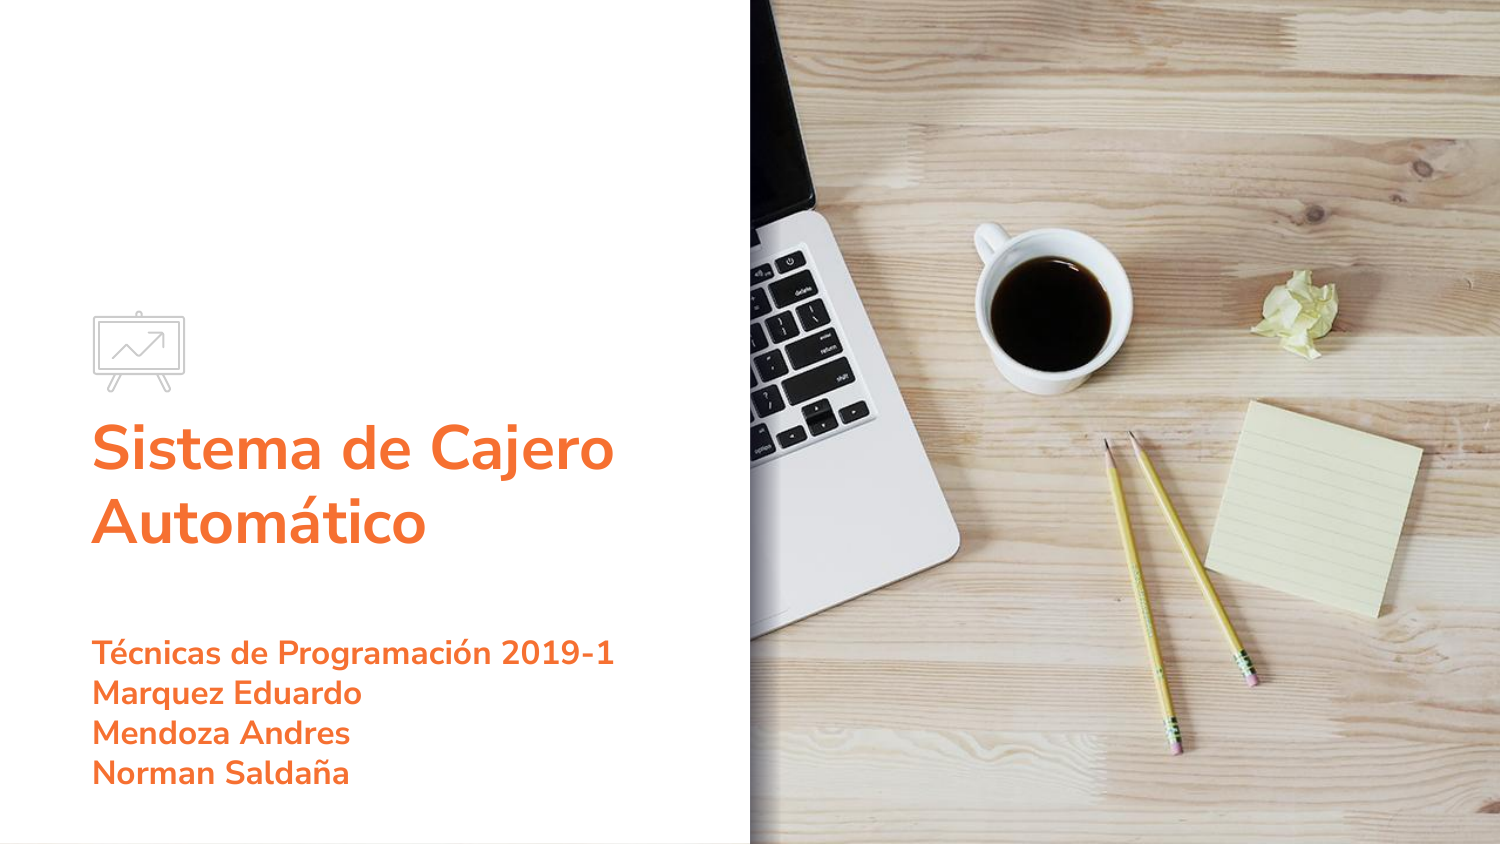

# Sistema de Cajero Automático Técnicas de Programación 2019-1 Marquez Eduardo Mendoza Andres Norman Saldaña